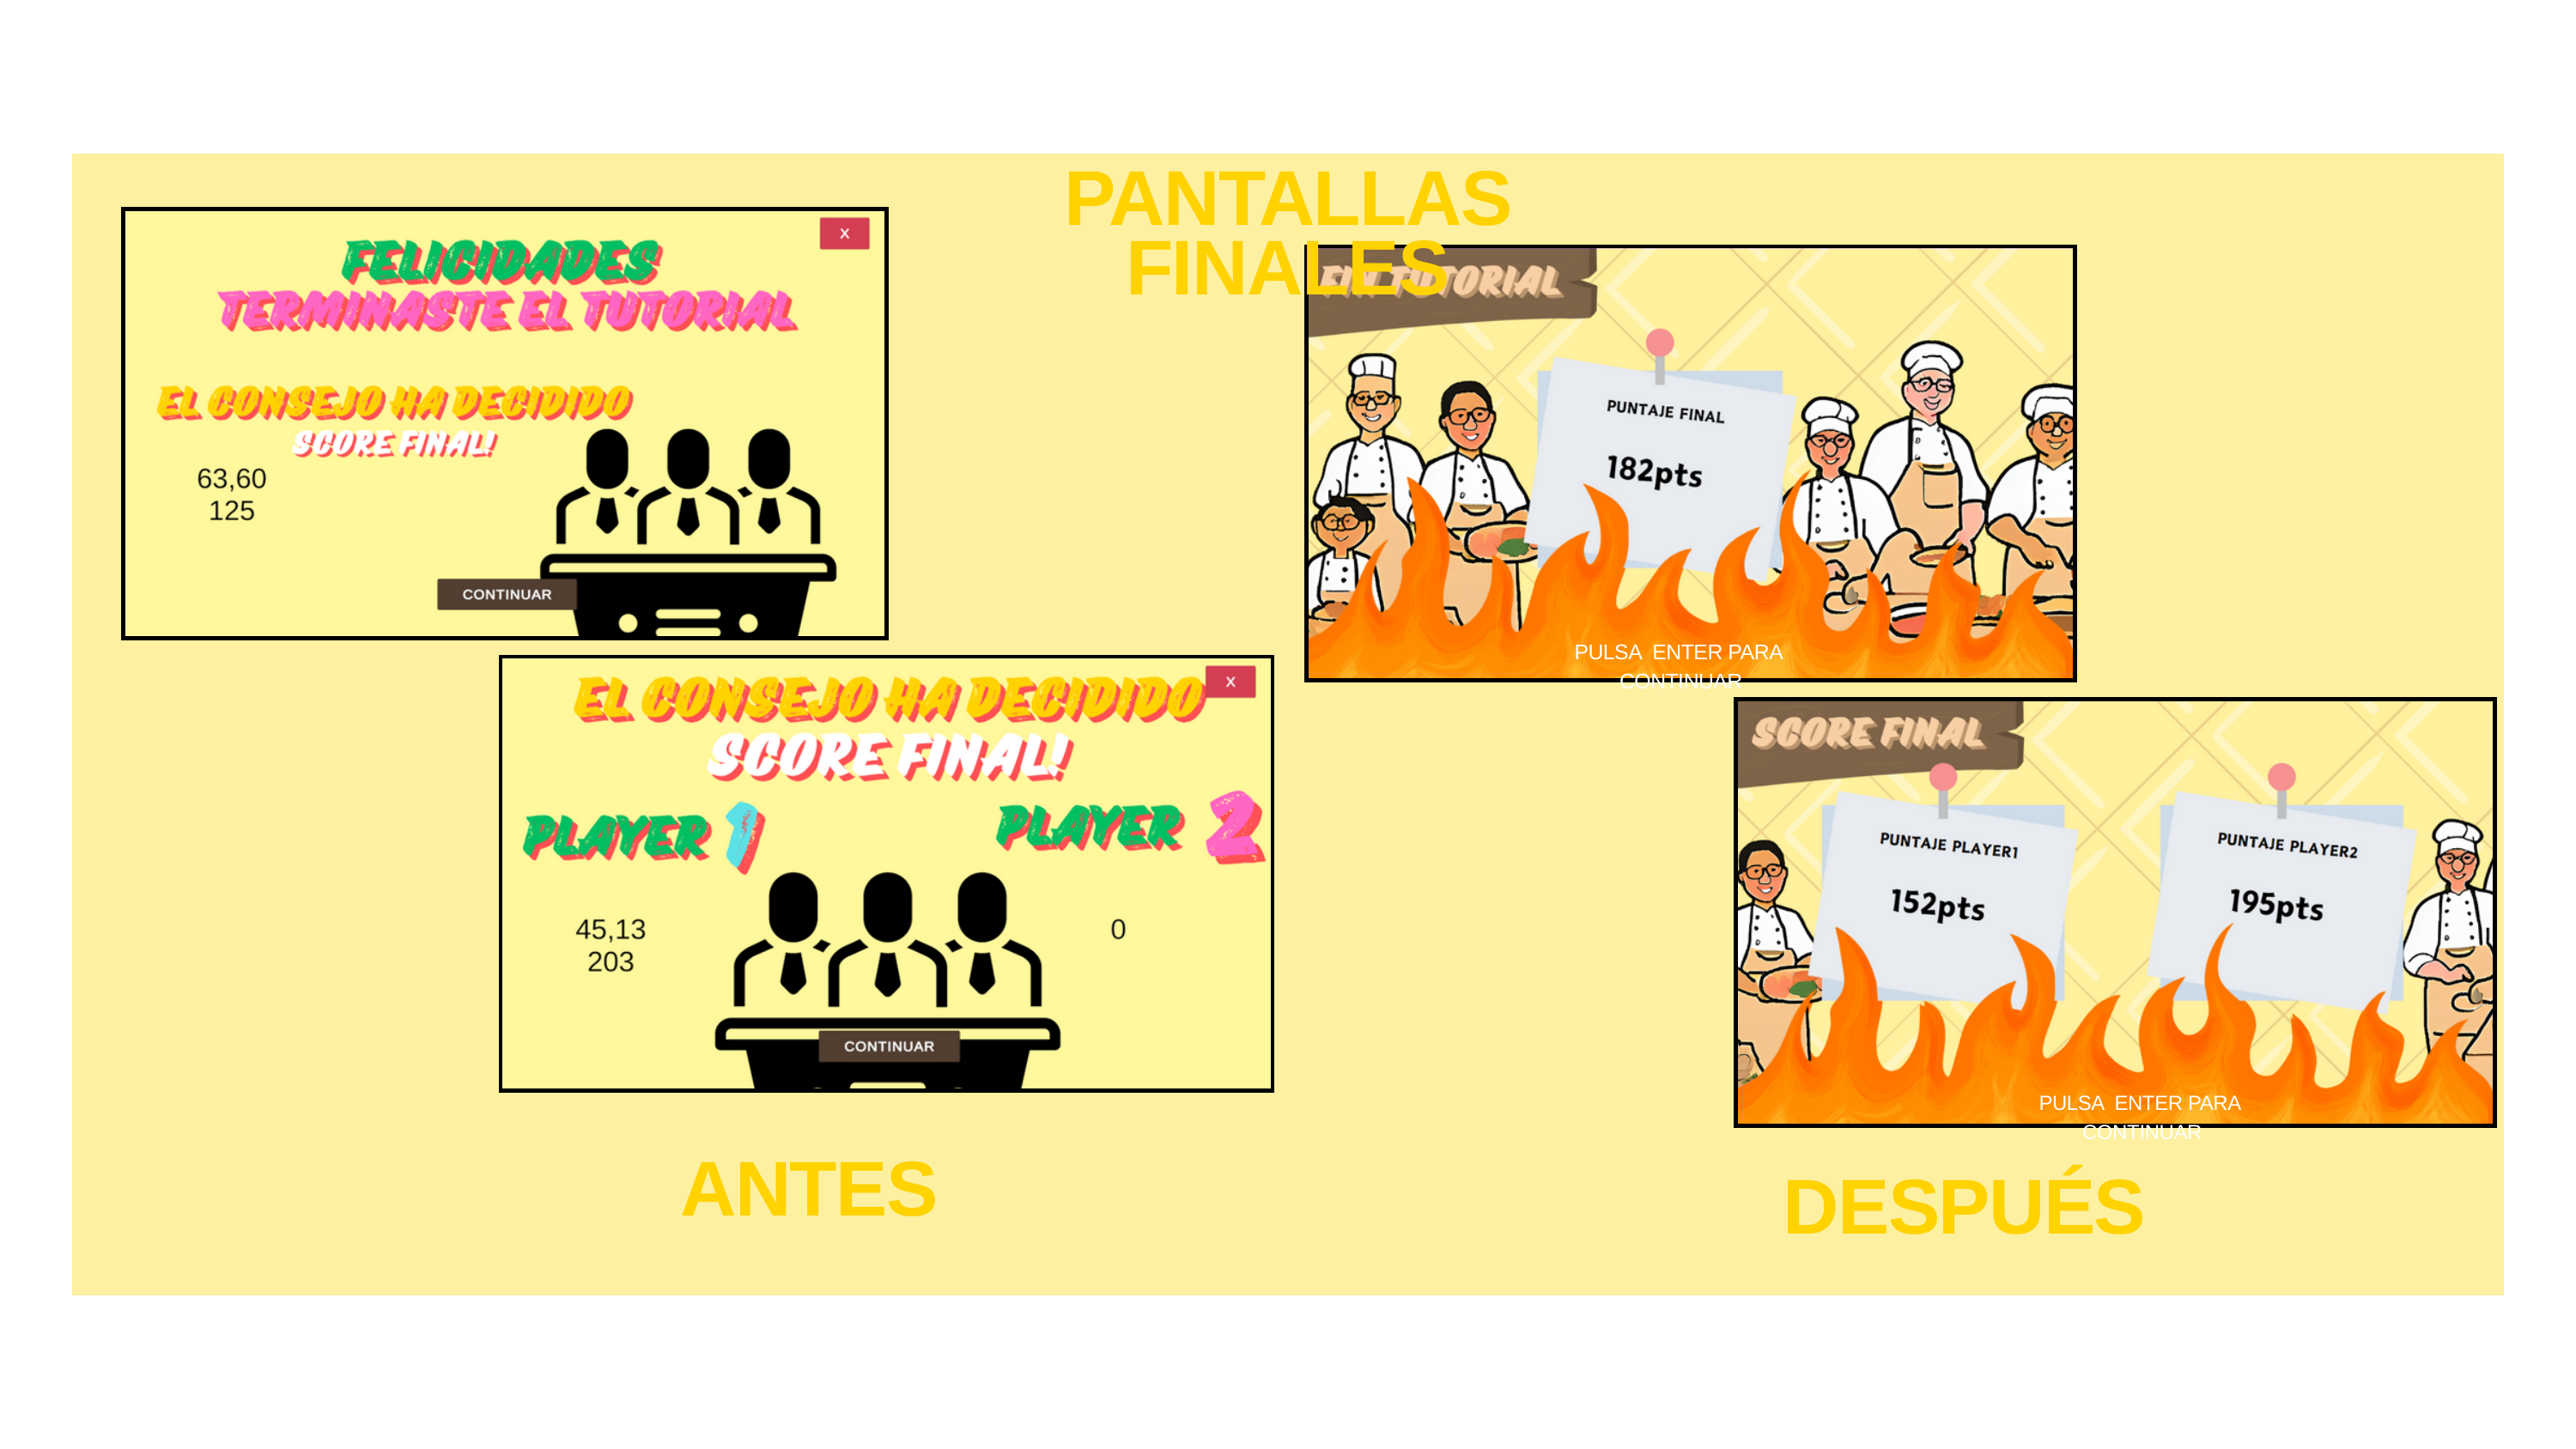

PANTALLAS FINALES

PULSA  ENTER PARA  CONTINUAR

PULSA  ENTER PARA  CONTINUAR
ANTES
DESPUÉS